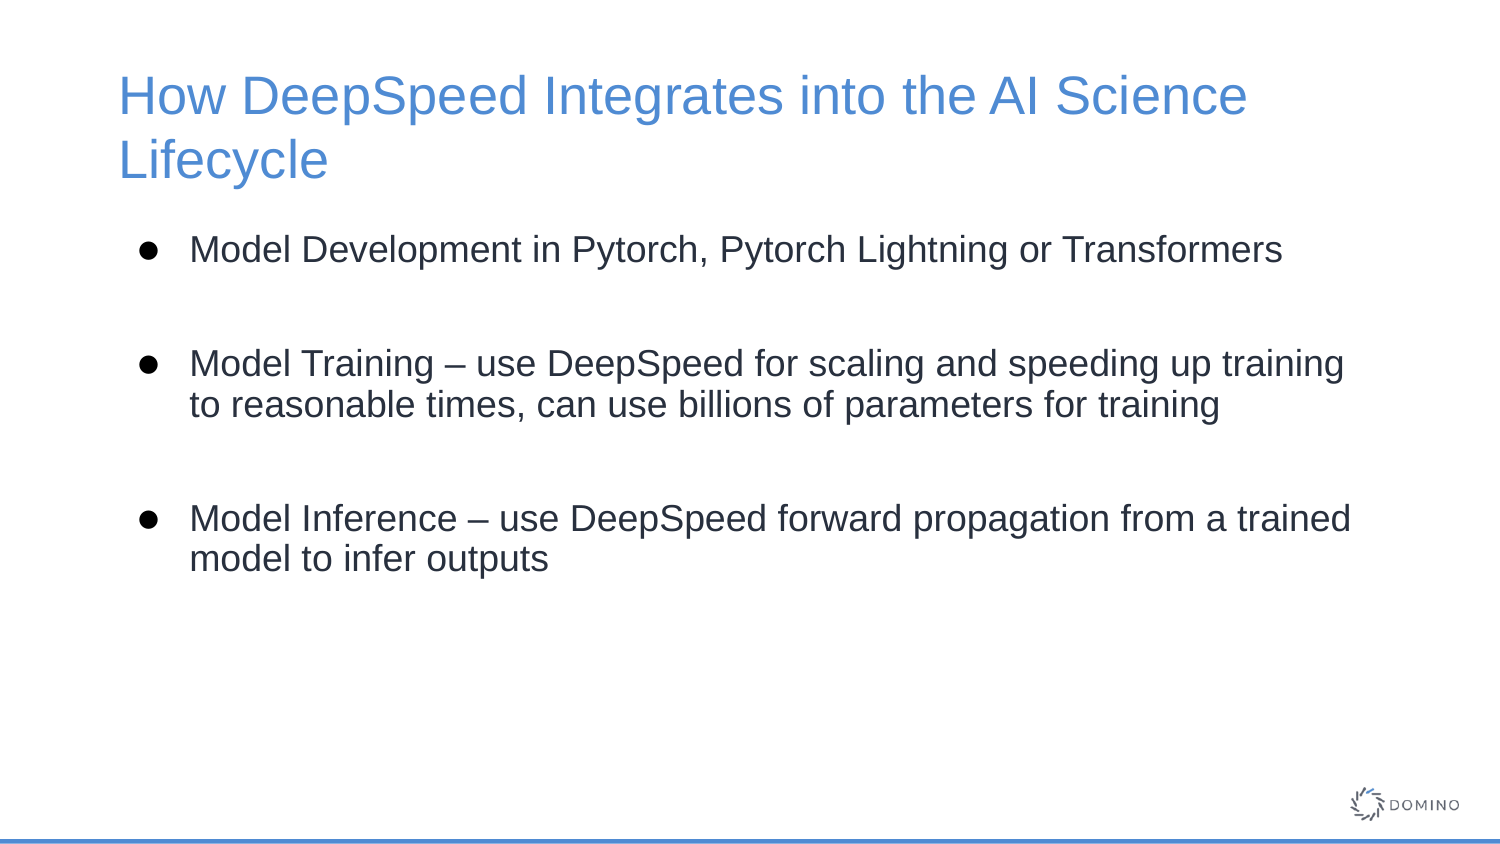

# How DeepSpeed Integrates into the AI Science Lifecycle
Model Development in Pytorch, Pytorch Lightning or Transformers

Model Training – use DeepSpeed for scaling and speeding up training to reasonable times, can use billions of parameters for training

Model Inference – use DeepSpeed forward propagation from a trained model to infer outputs